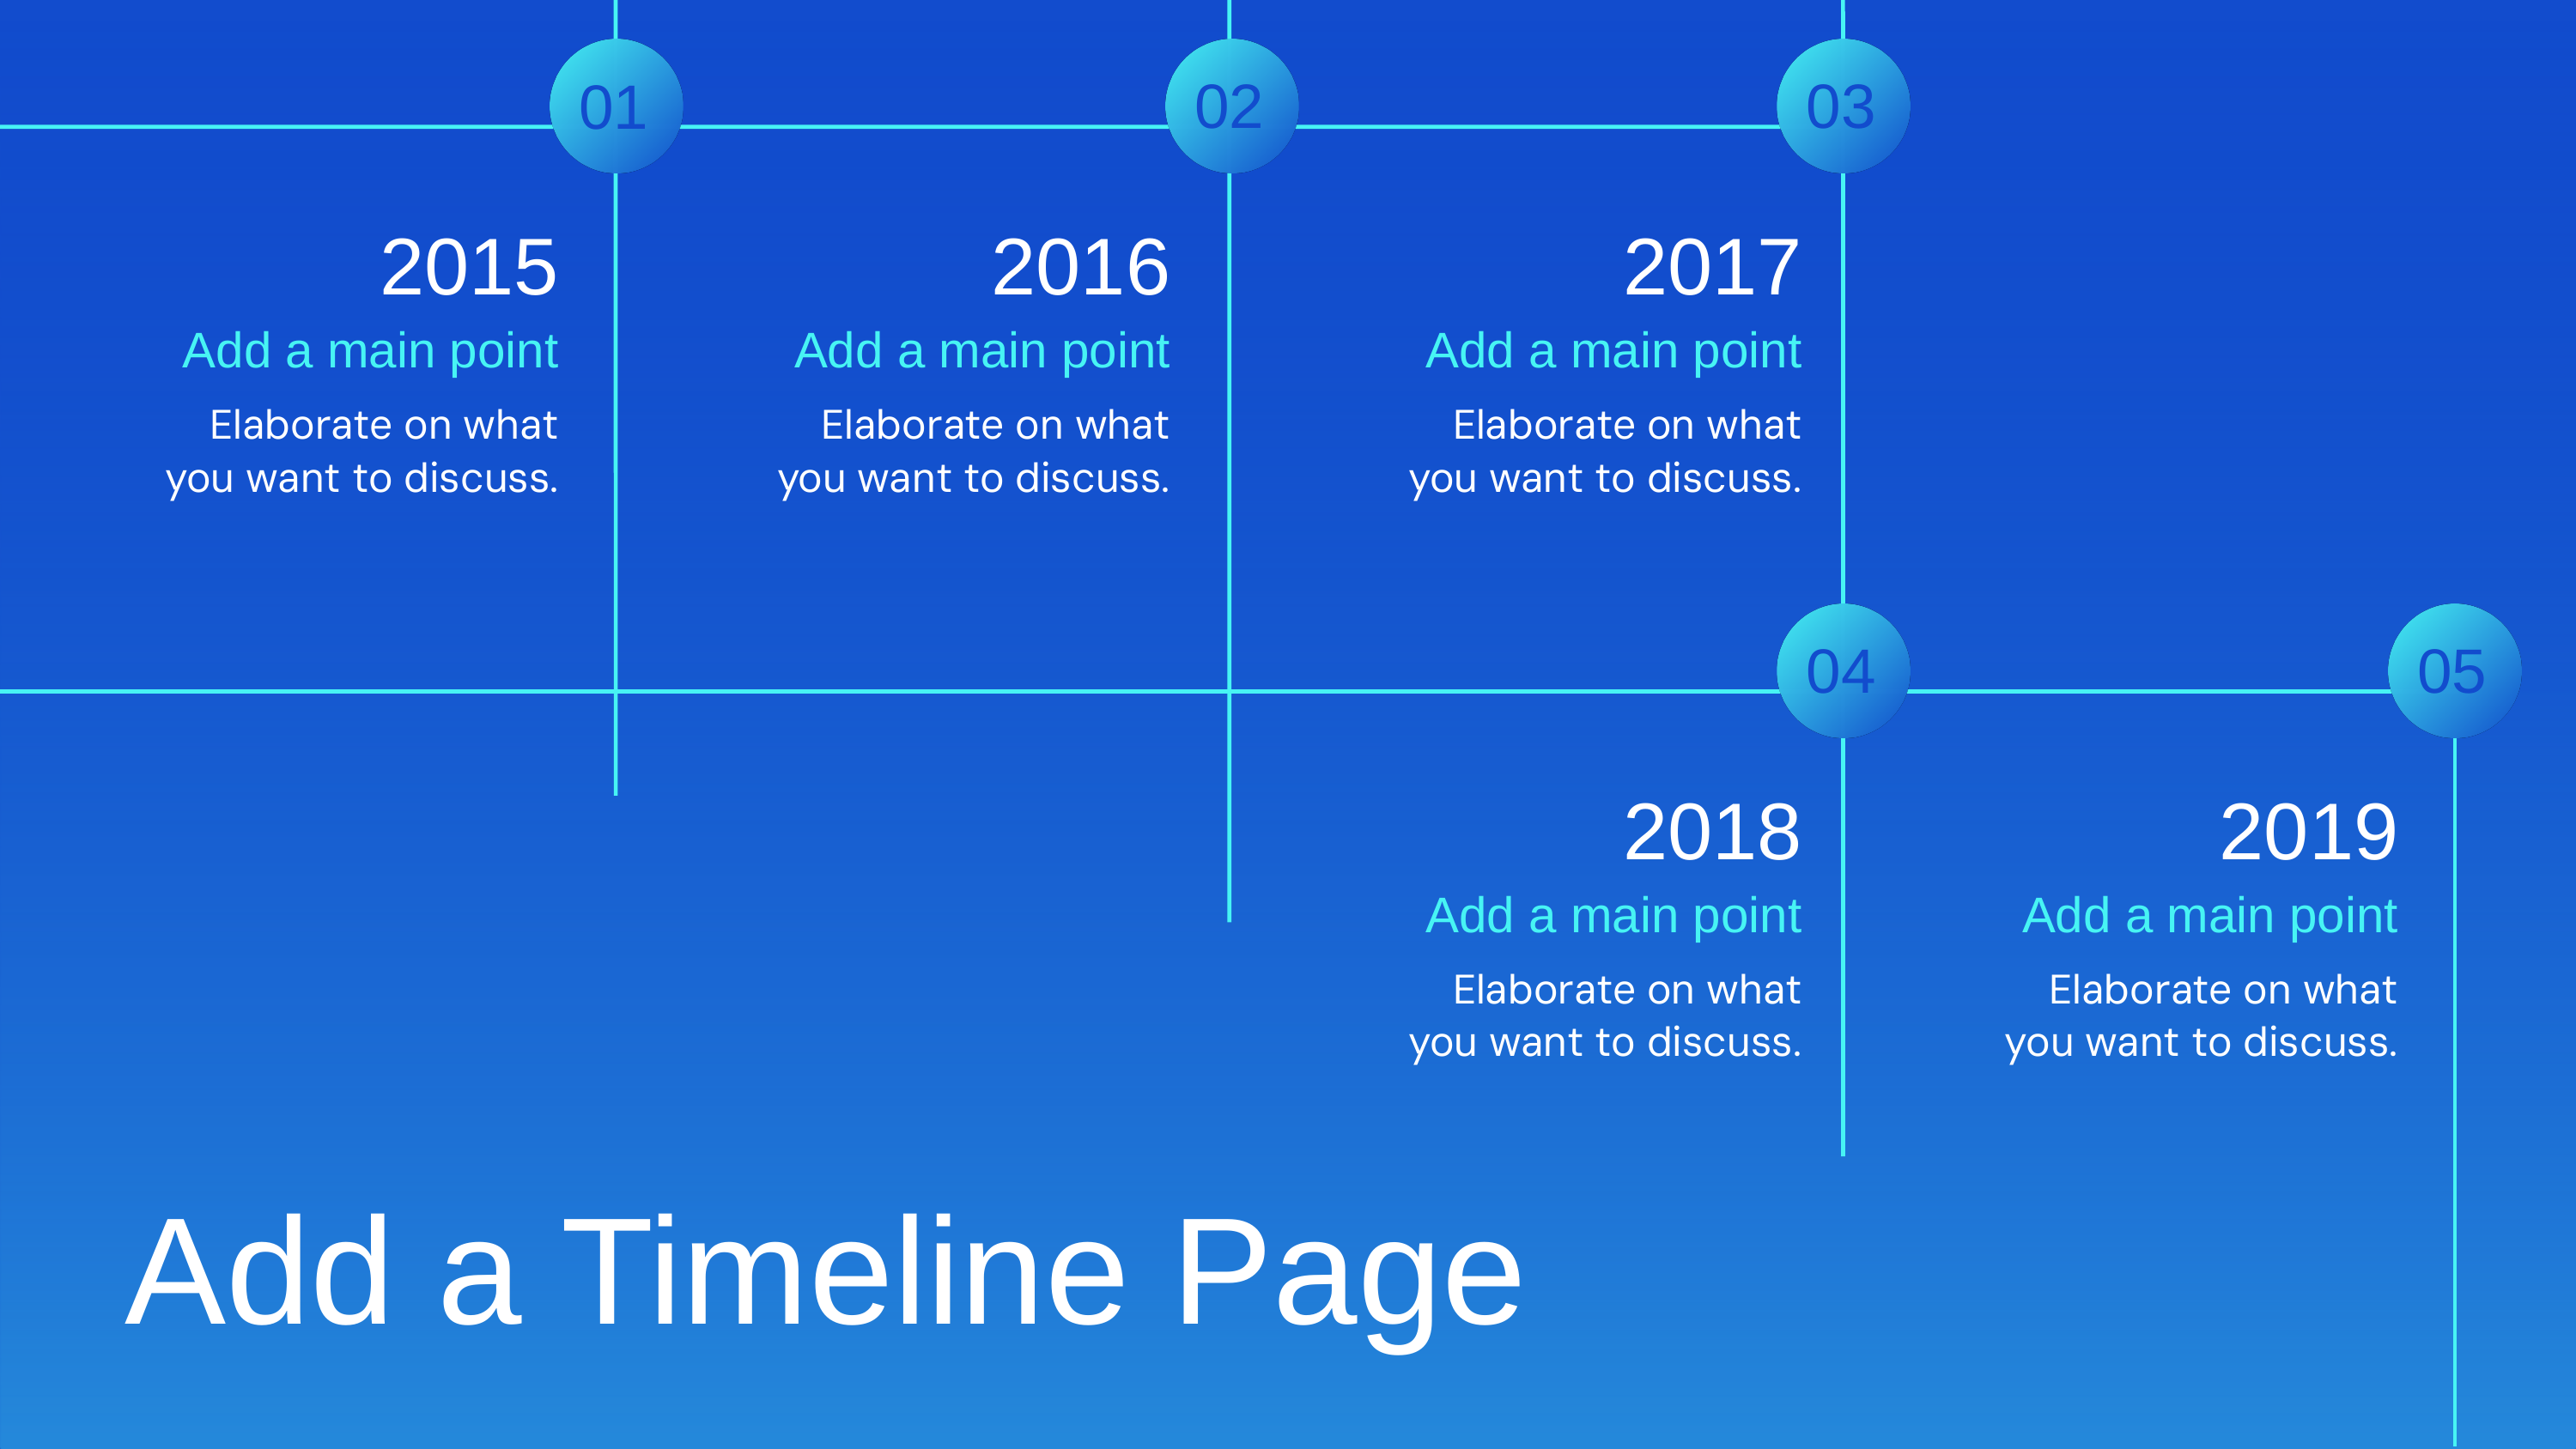

01

02

03

2015
2016
2017
Add a main point
Add a main point
Add a main point
Elaborate on what
you want to discuss.
Elaborate on what
you want to discuss.
Elaborate on what
you want to discuss.

04

05

2018
2019
Add a main point
Add a main point
Elaborate on what
you want to discuss.
Elaborate on what
you want to discuss.

Add a Timeline Page